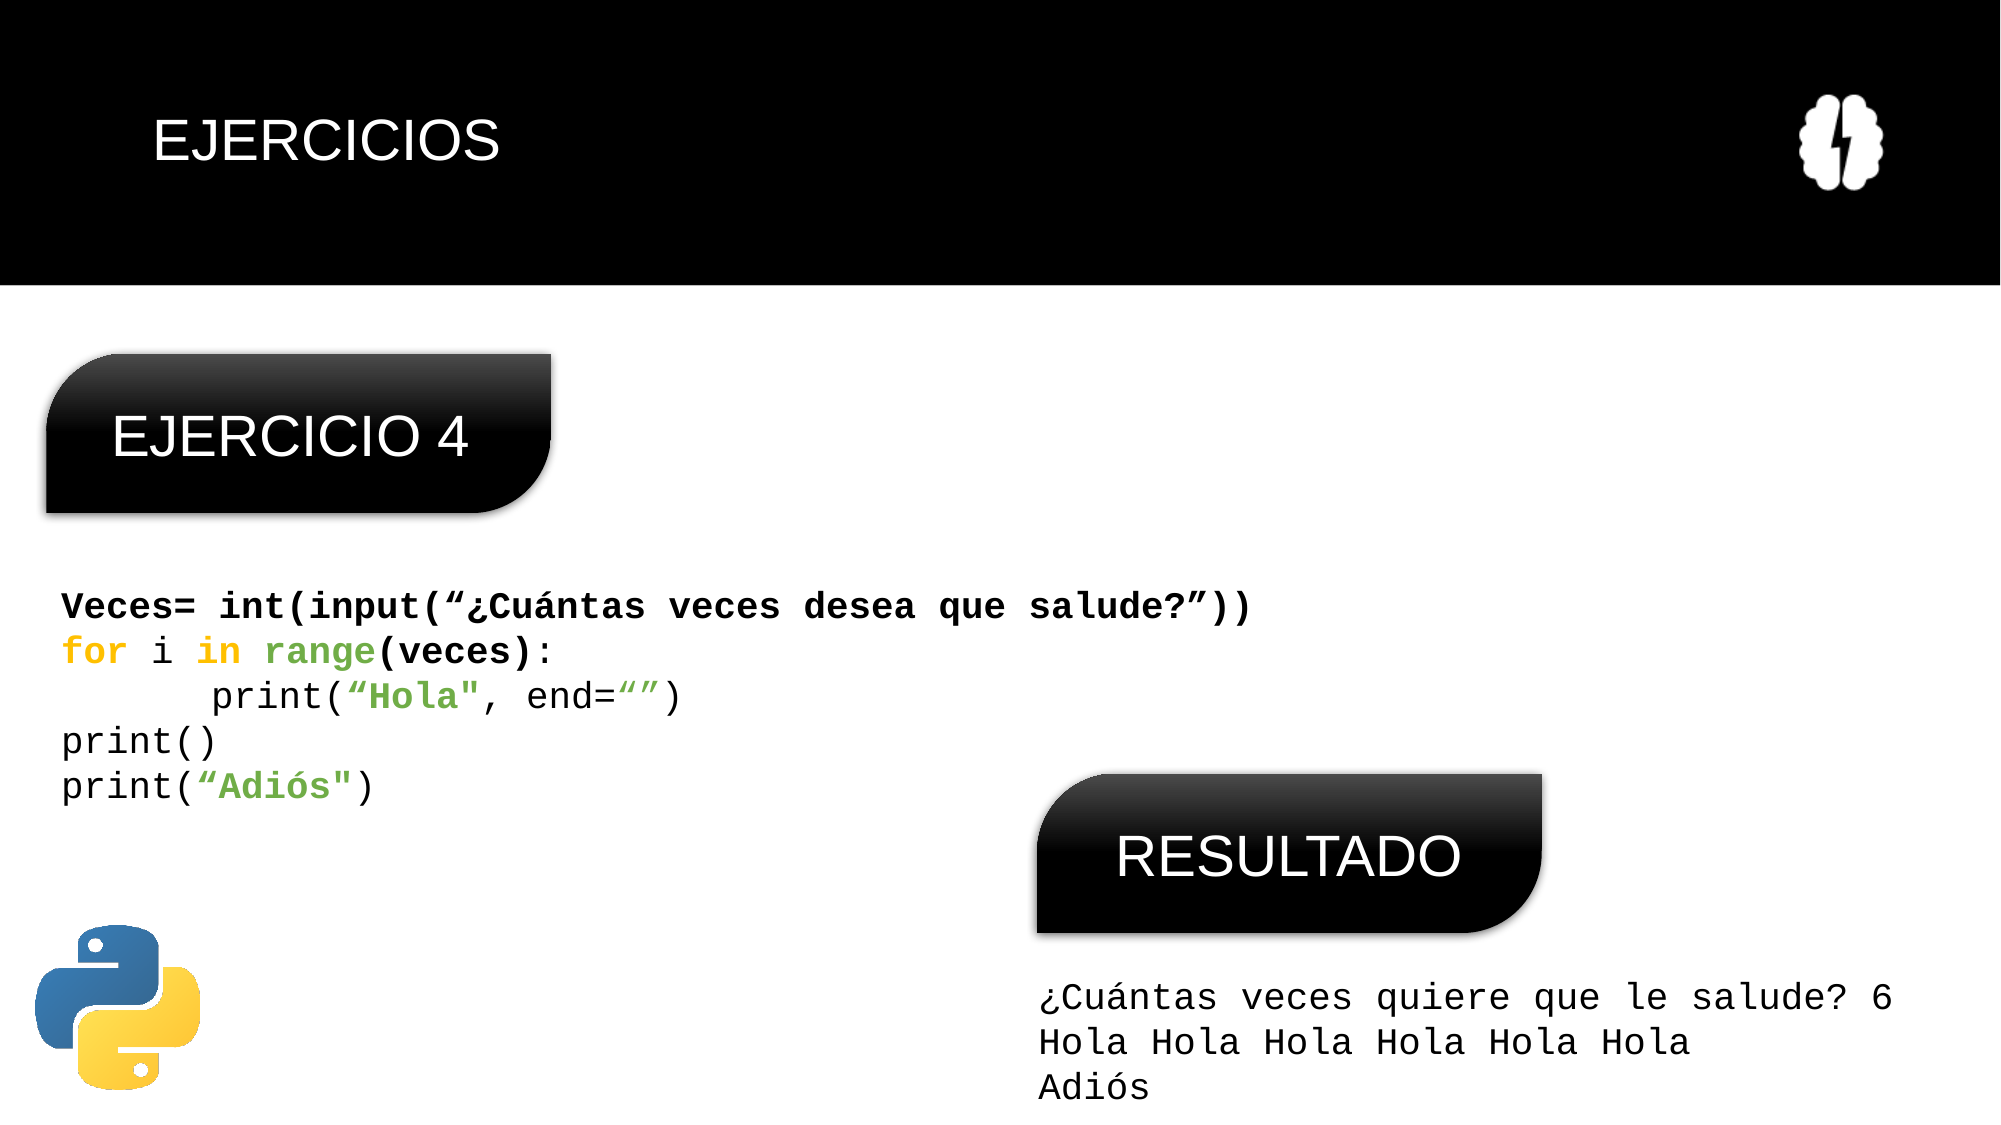

# EJERCICIOS
EJERCICIO 4
Veces= int(input(“¿Cuántas veces desea que salude?”))
for i in range(veces):
	print(“Hola", end=“”)
print()
print(“Adiós")
RESULTADO
¿Cuántas veces quiere que le salude? 6
Hola Hola Hola Hola Hola Hola
Adiós